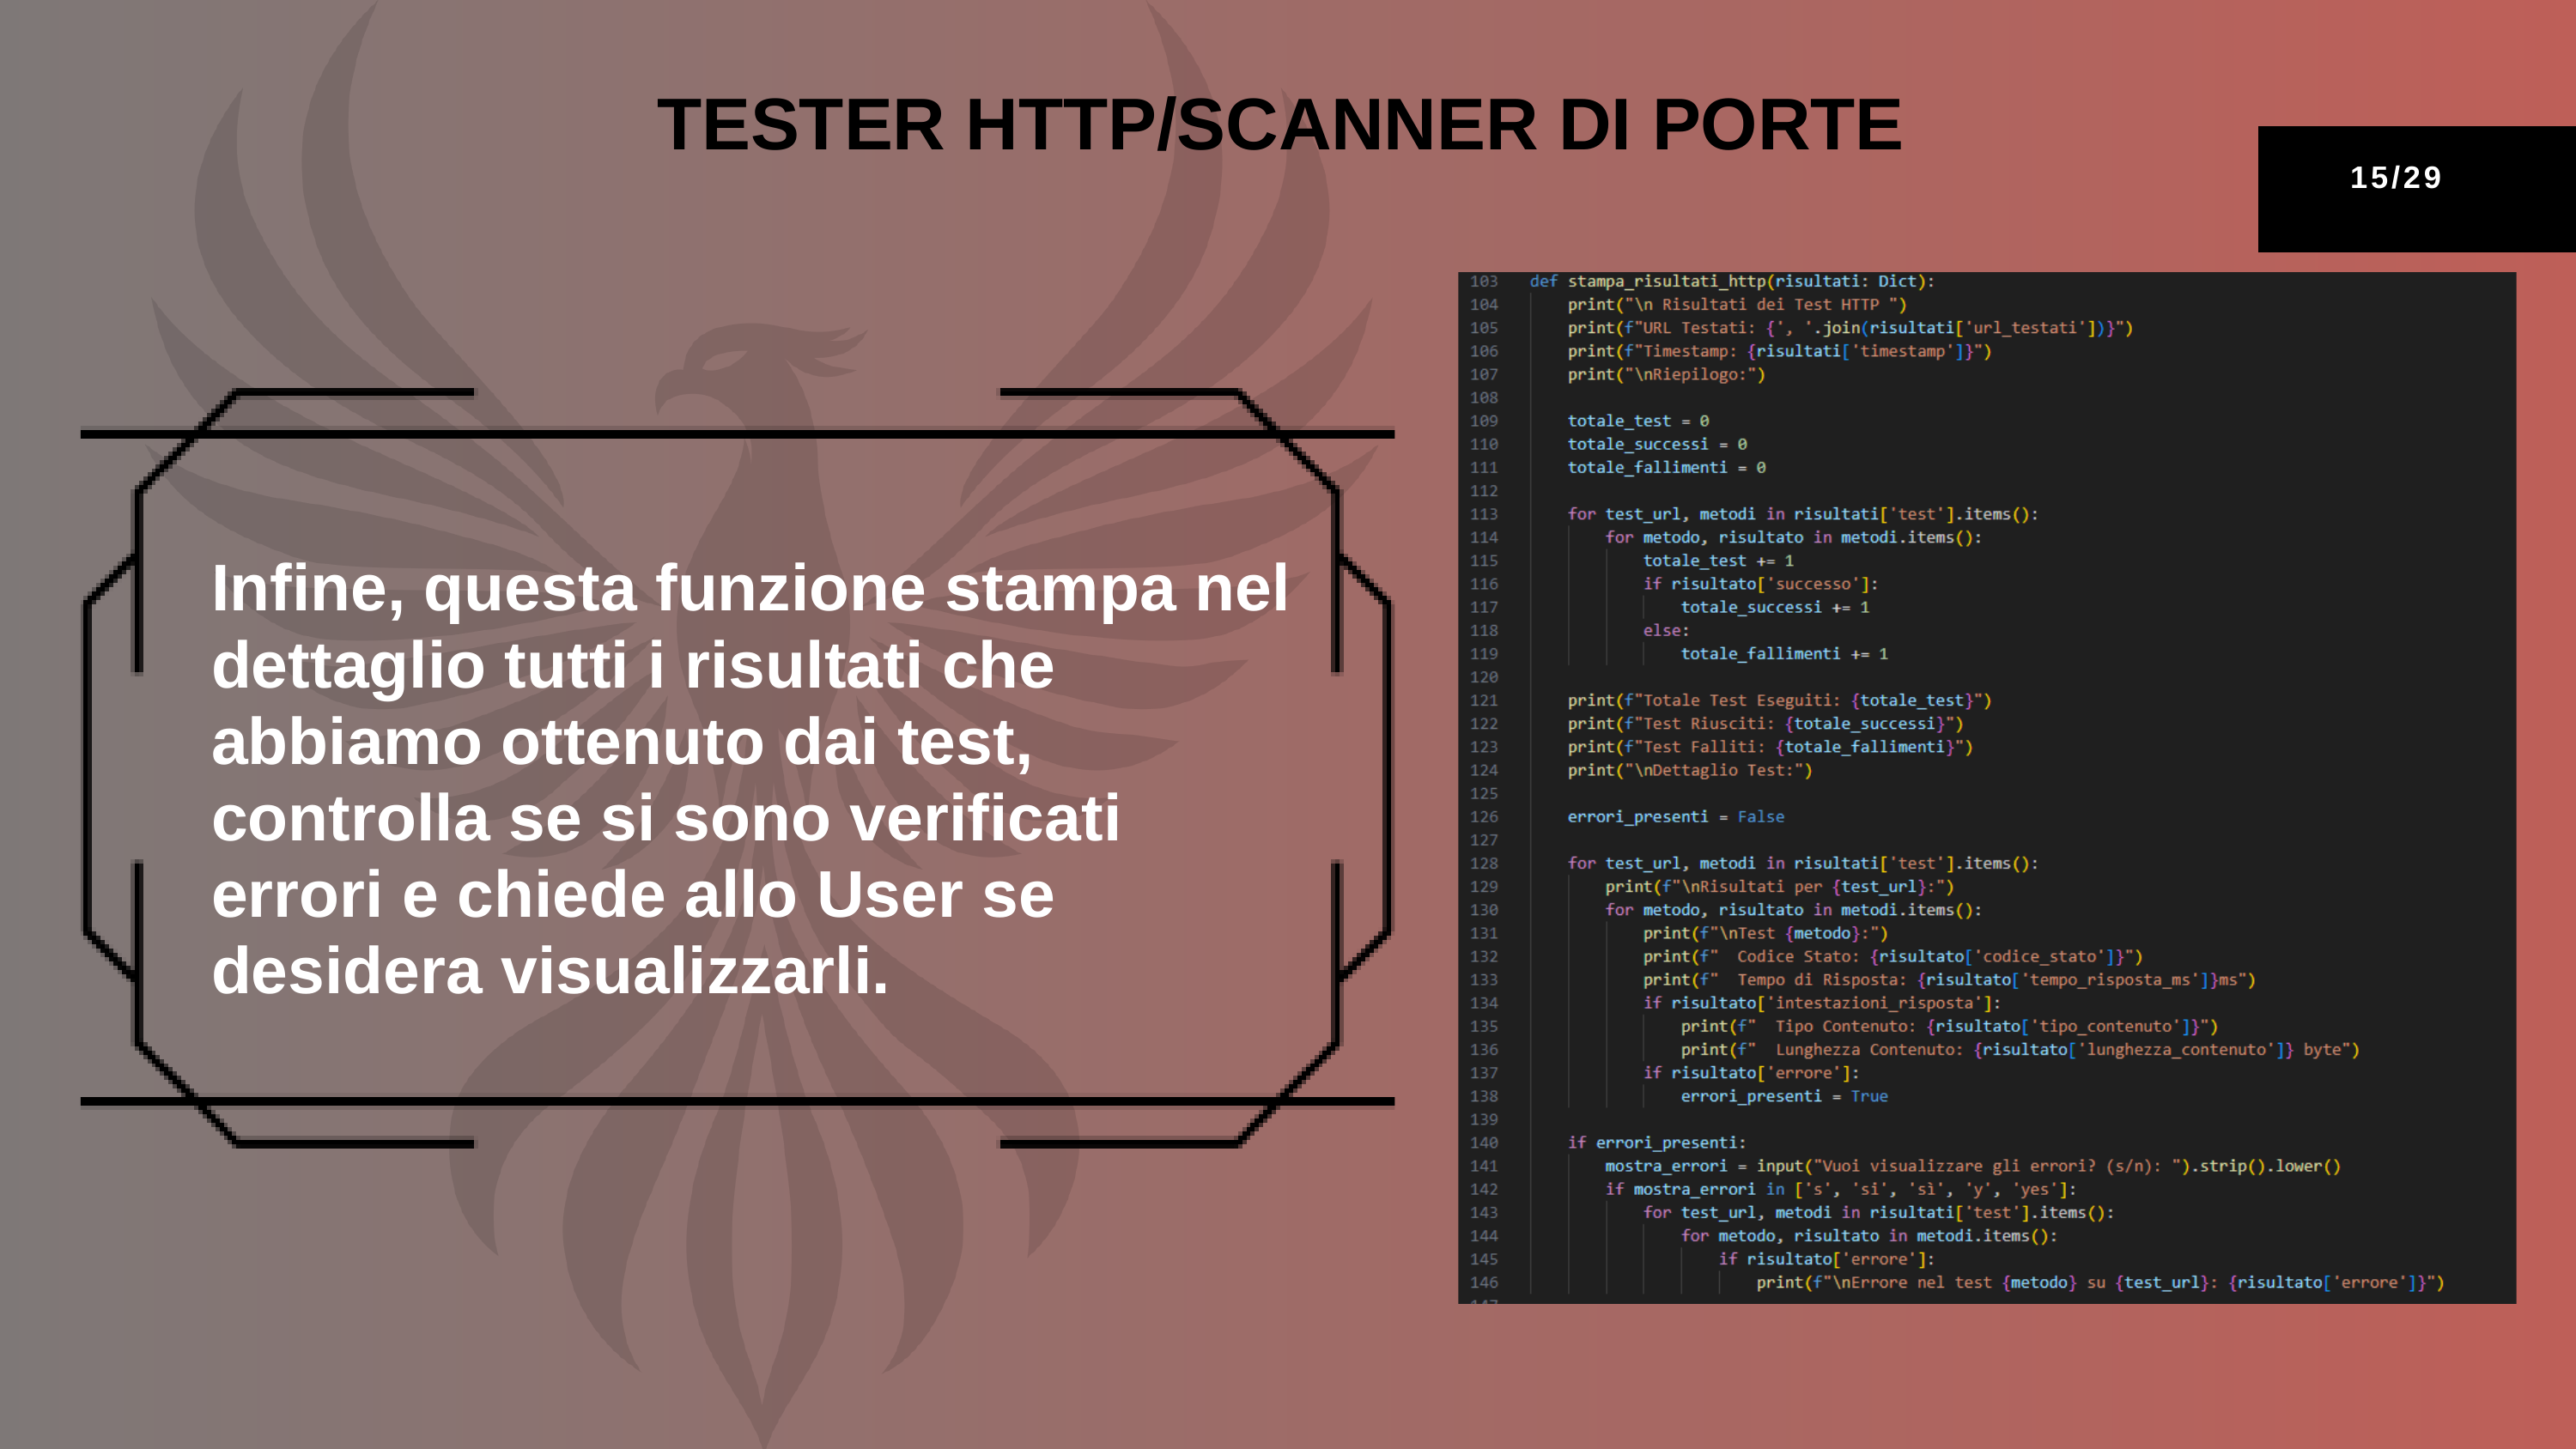

TESTER HTTP/SCANNER DI PORTE

15/29

Infine, questa funzione stampa nel dettaglio tutti i risultati che abbiamo ottenuto dai test, controlla se si sono verificati errori e chiede allo User se desidera visualizzarli.